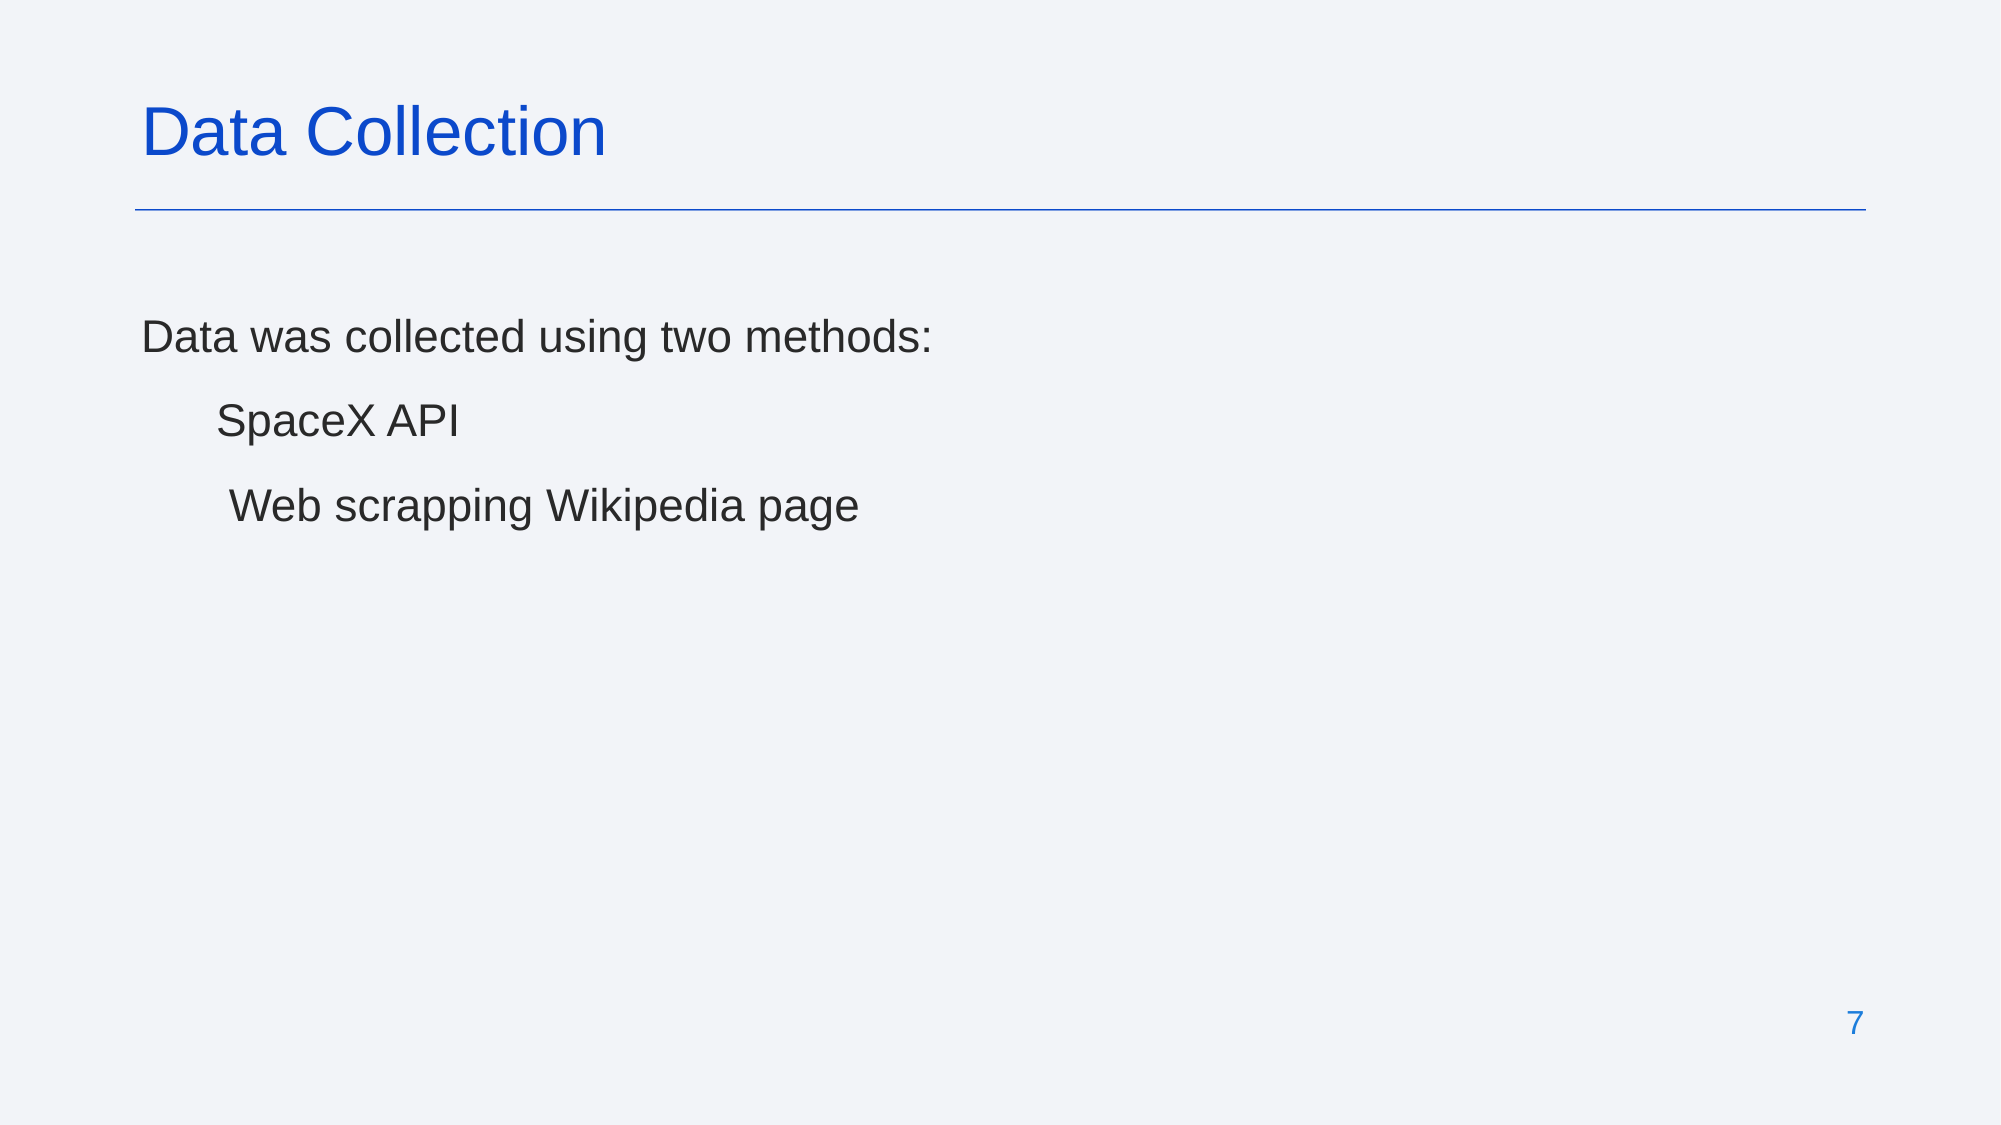

Data Collection
Data was collected using two methods:
SpaceX API
 Web scrapping Wikipedia page
7